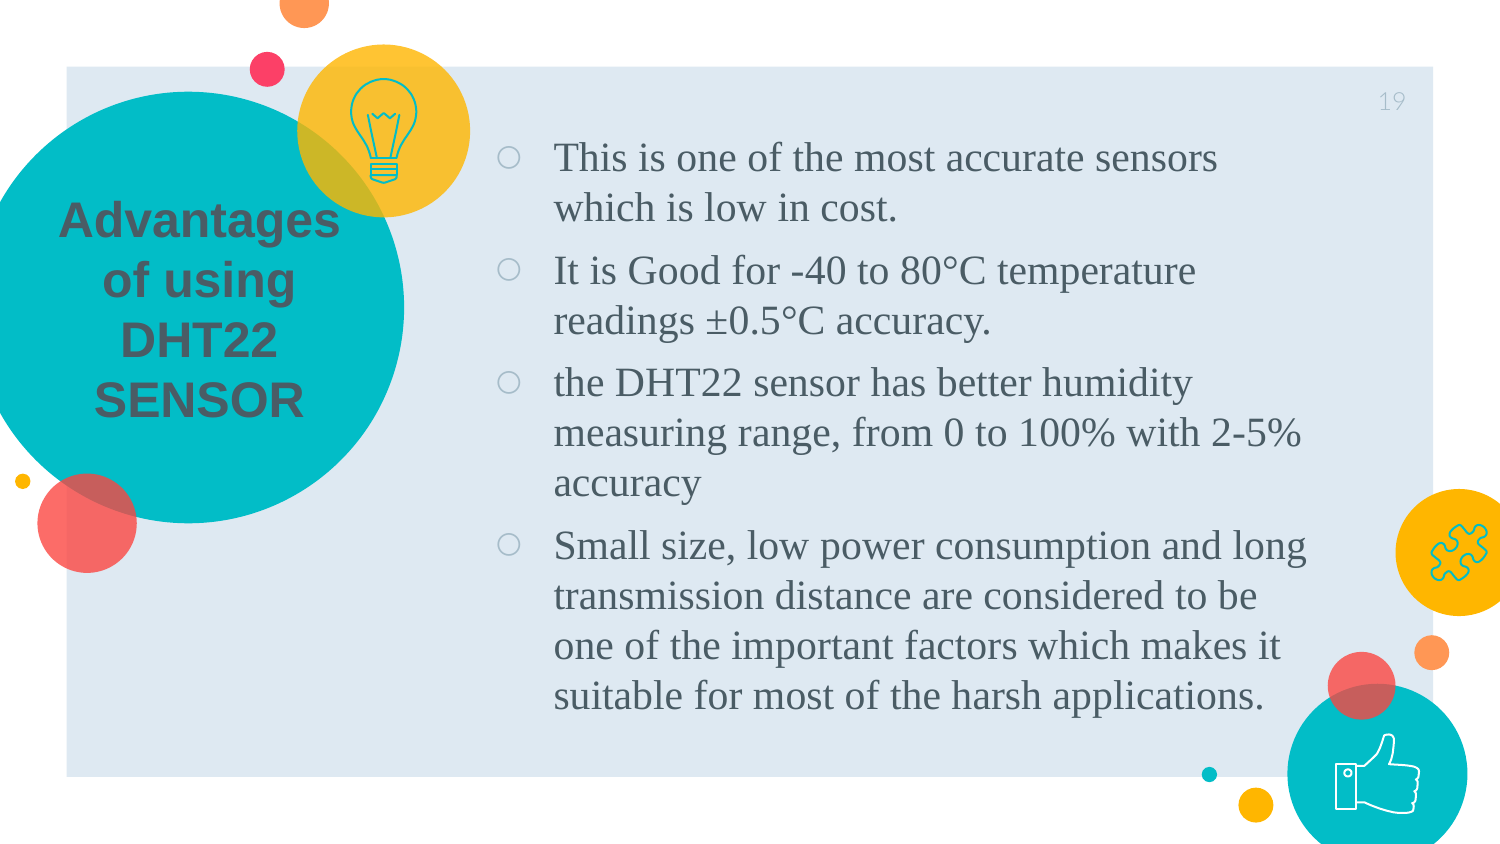

19
# Advantages of using DHT22 SENSOR
This is one of the most accurate sensors which is low in cost.
It is Good for -40 to 80°C temperature readings ±0.5°C accuracy.
the DHT22 sensor has better humidity measuring range, from 0 to 100% with 2-5% accuracy
Small size, low power consumption and long transmission distance are considered to be one of the important factors which makes it suitable for most of the harsh applications.